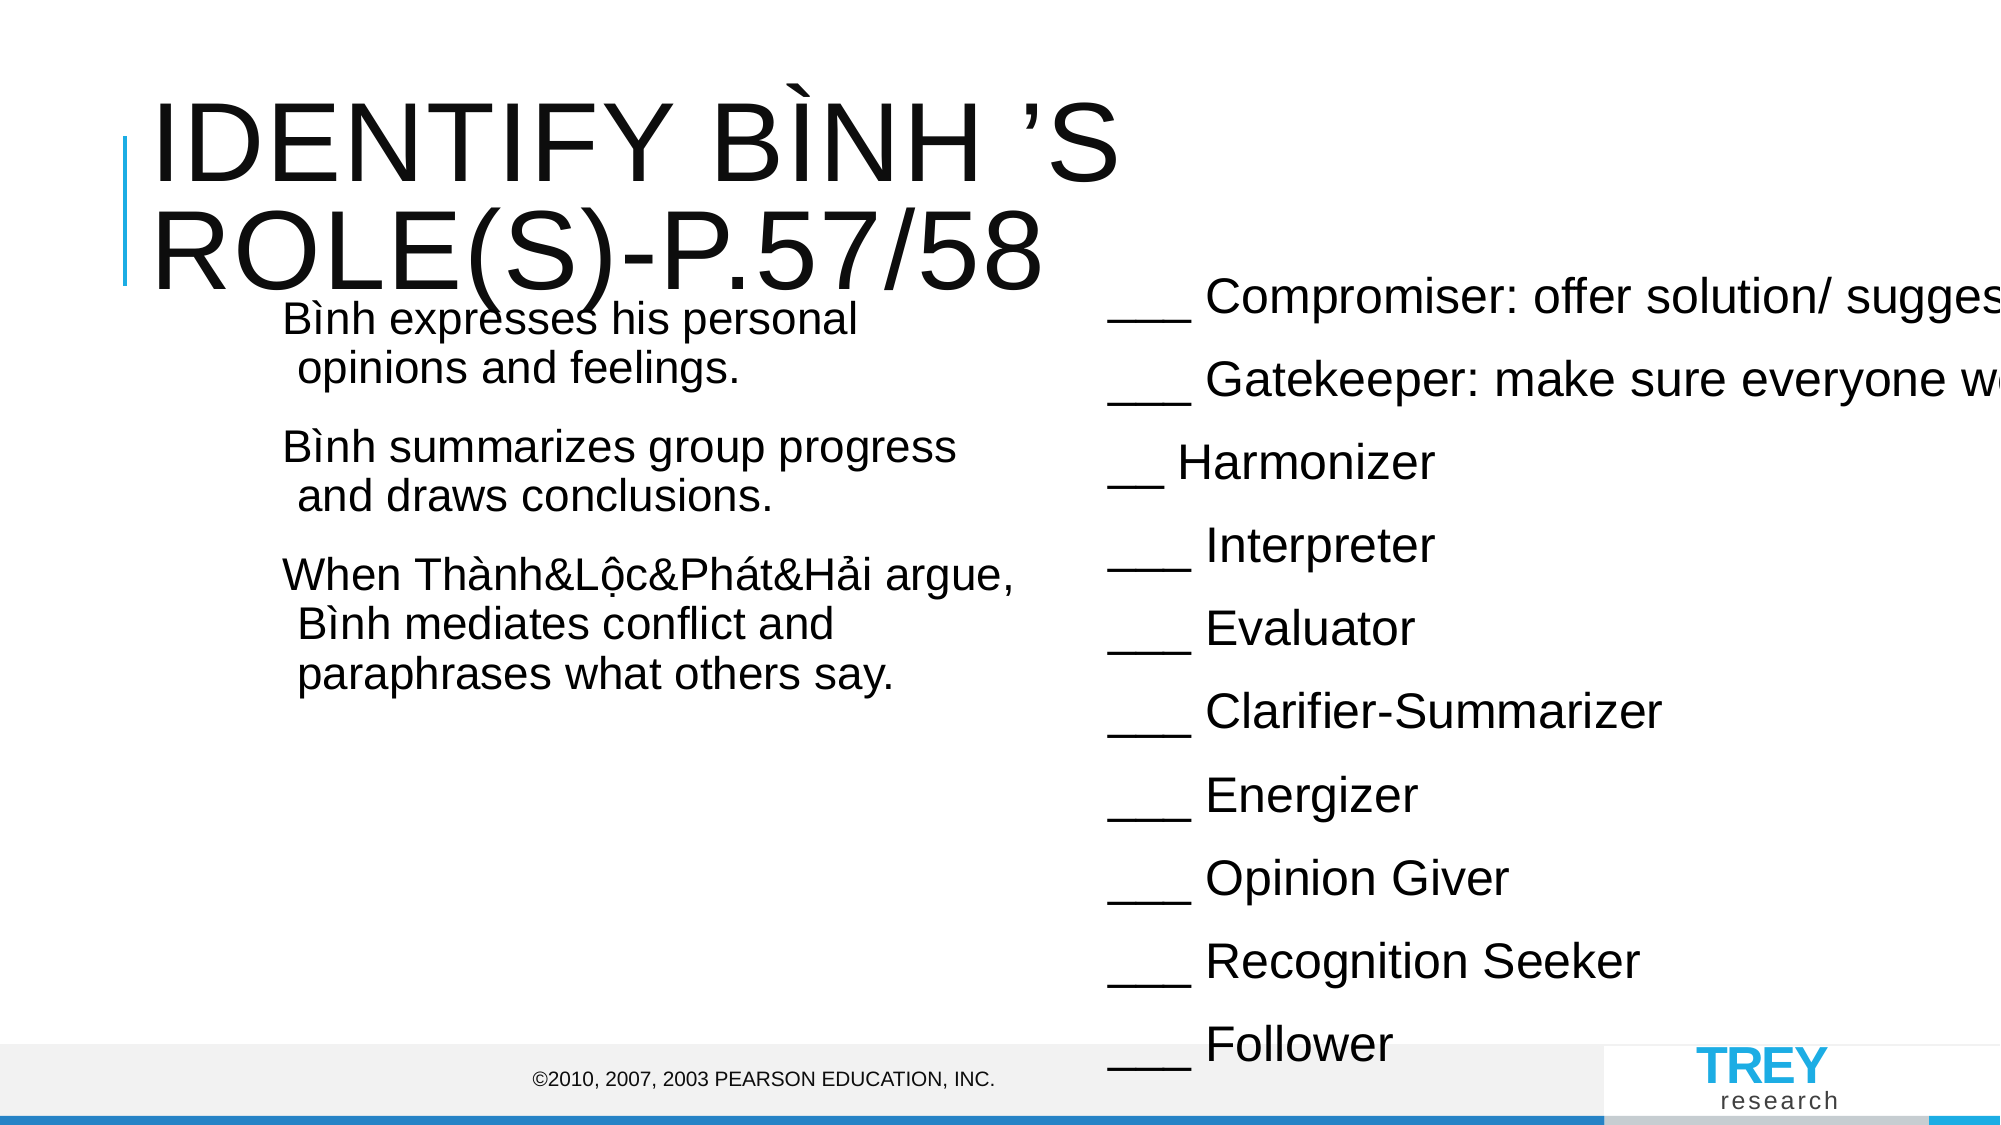

# Identify Bình ’s Role(s)-p.57/58
___ Compromiser: offer solution/ suggestions
___ Gatekeeper: make sure everyone work
__ Harmonizer
___ Interpreter
___ Evaluator
___ Clarifier-Summarizer
___ Energizer
___ Opinion Giver
___ Recognition Seeker
___ Follower
Bình expresses his personal opinions and feelings.
Bình summarizes group progress and draws conclusions.
When Thành&Lộc&Phát&Hải argue, Bình mediates conflict and paraphrases what others say.

©2010, 2007, 2003 Pearson Education, Inc.